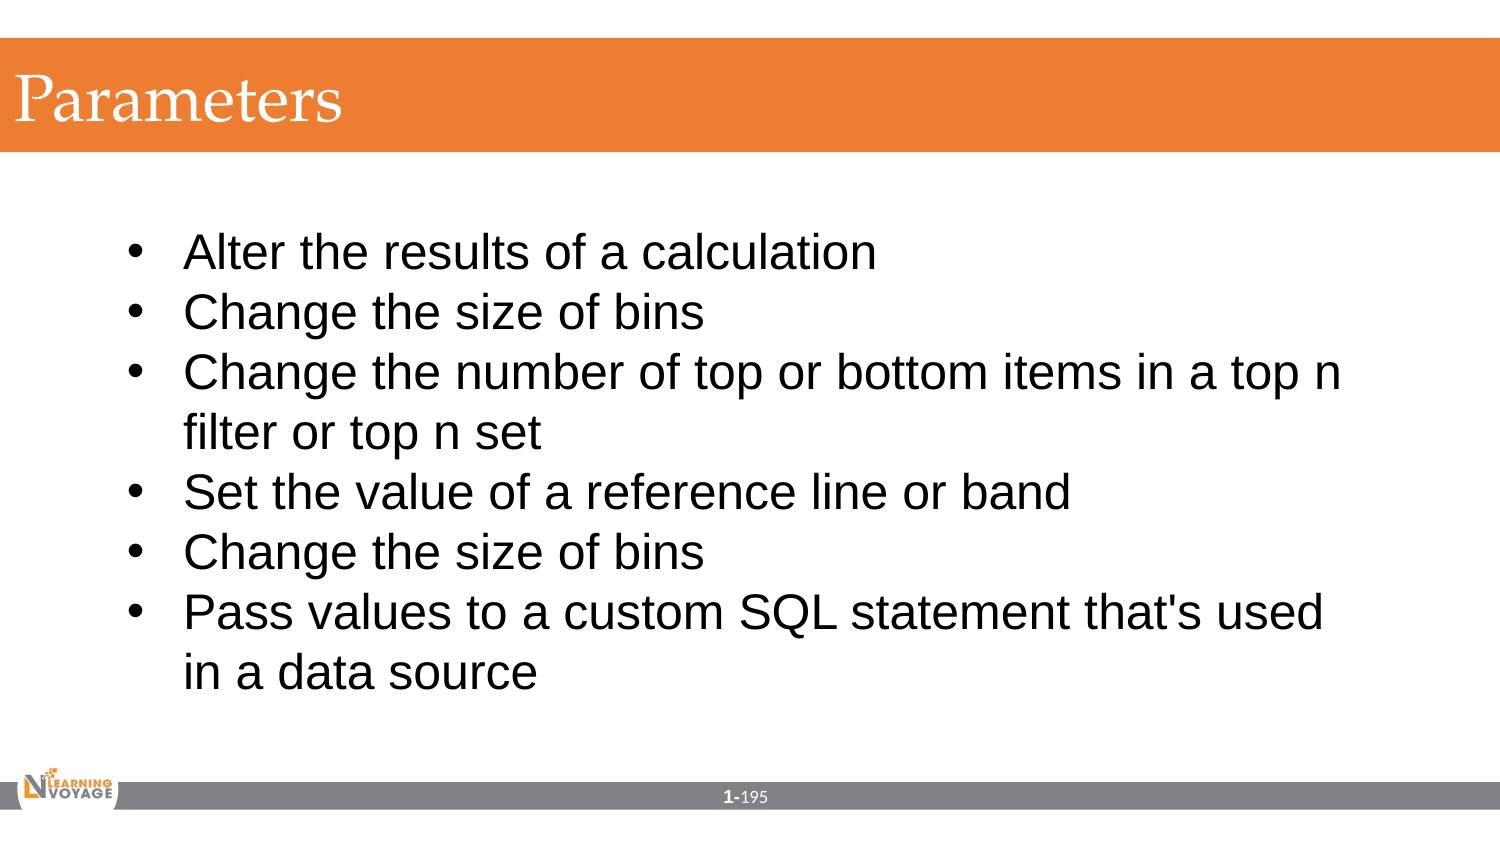

Parameters
Alter the results of a calculation
Change the size of bins
Change the number of top or bottom items in a top n filter or top n set
Set the value of a reference line or band
Change the size of bins
Pass values to a custom SQL statement that's used in a data source
1-195